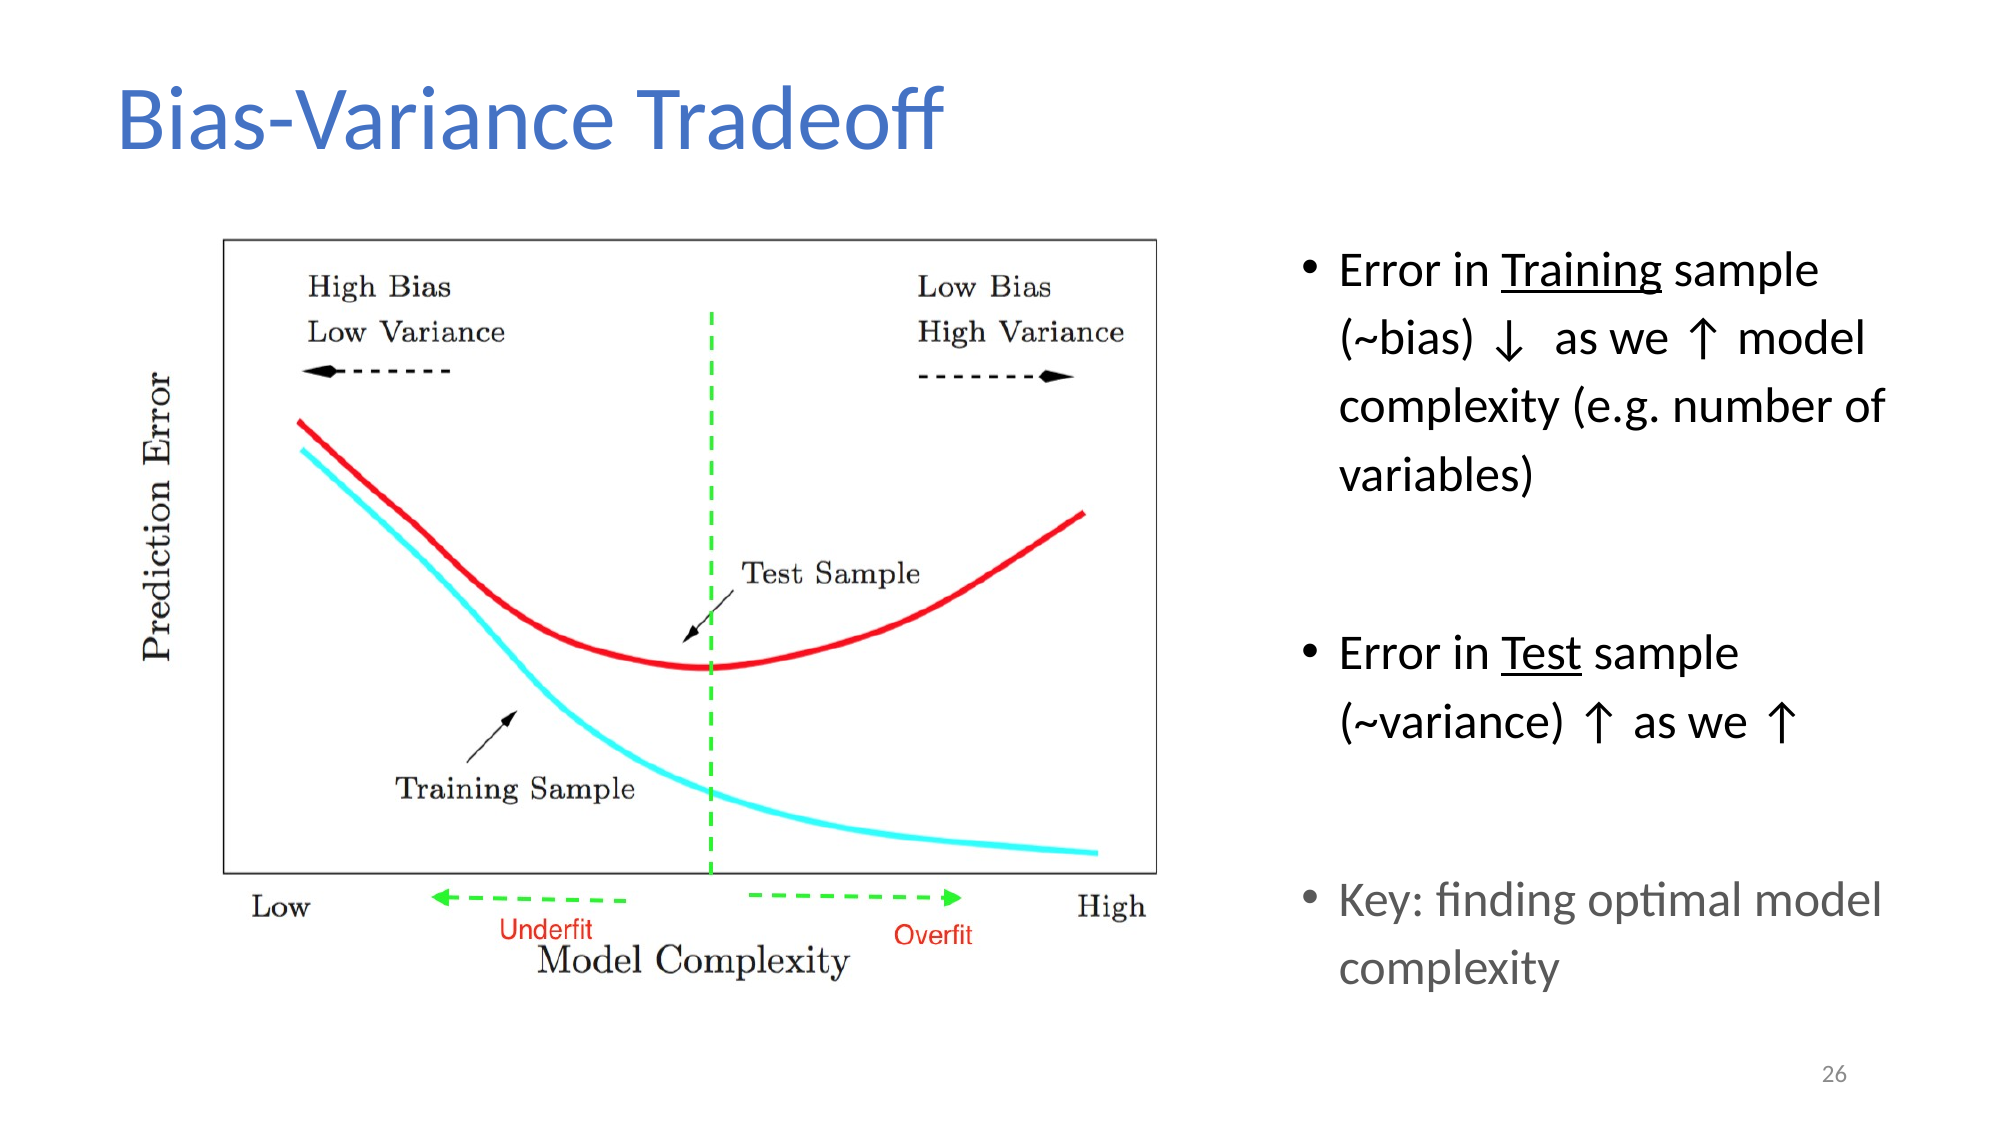

Bias-Variance Tradeoff
Error in Training sample (~bias) ↓  as we ↑ model complexity (e.g. number of variables)

Error in Test sample (~variance) ↑ as we ↑

Key: finding optimal model complexity

26